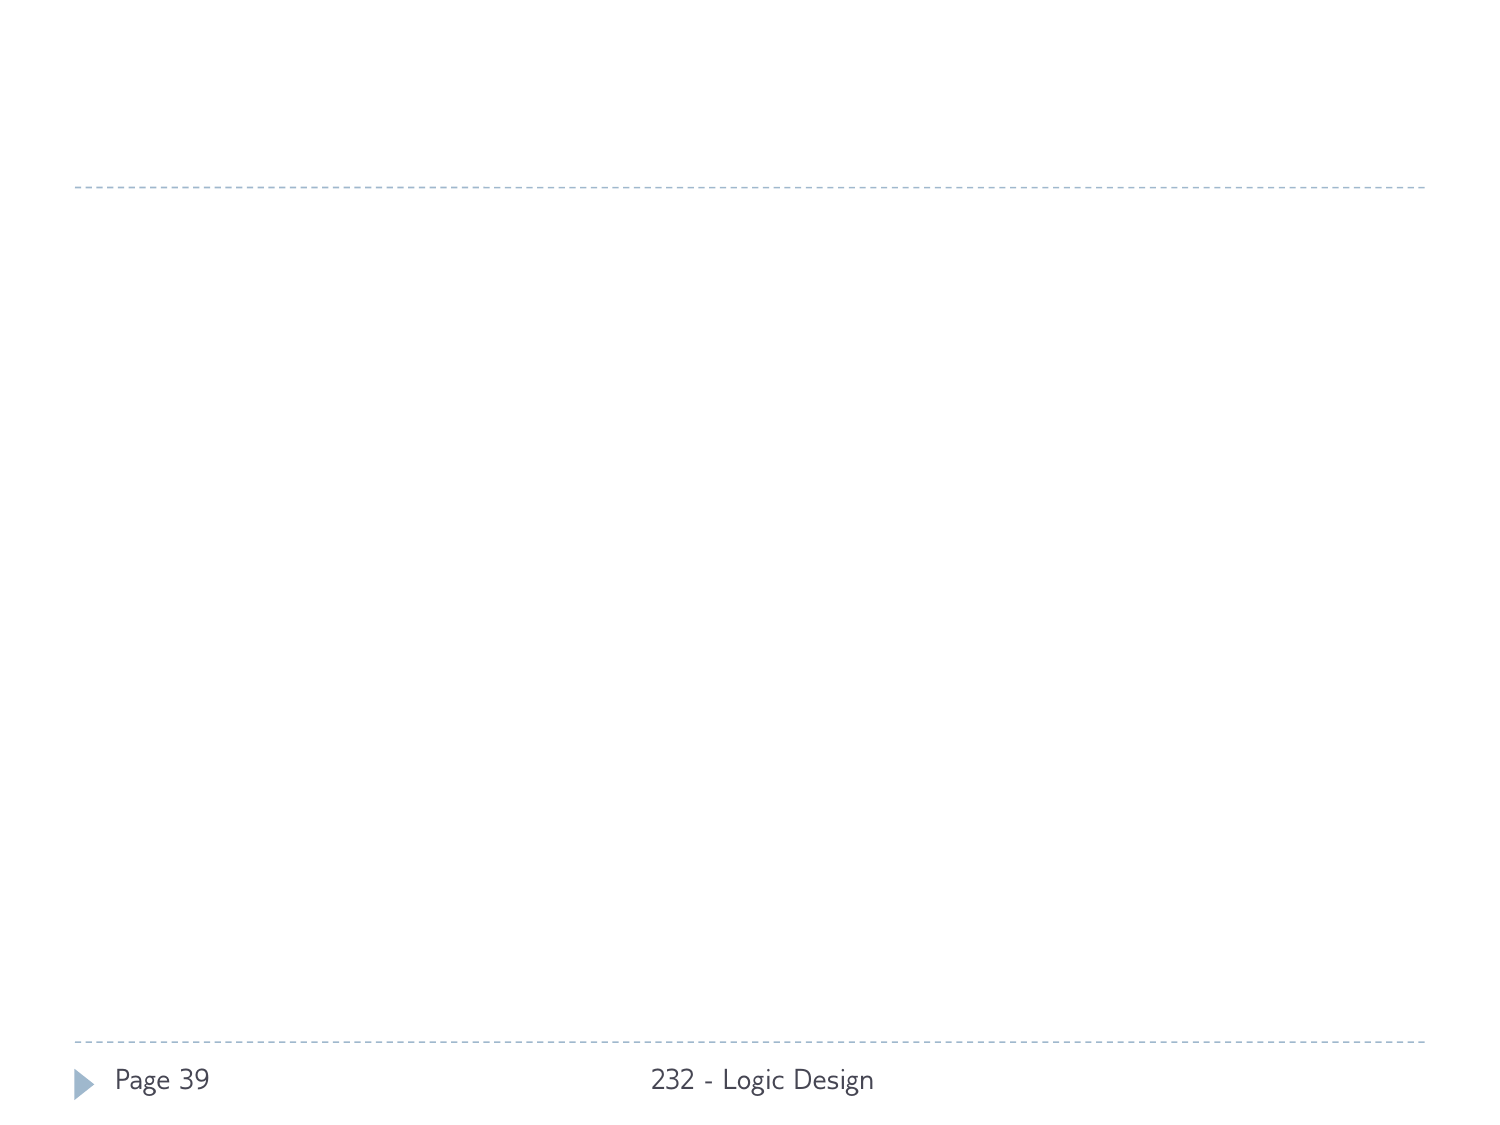

#

Page 39
232 - Logic Design